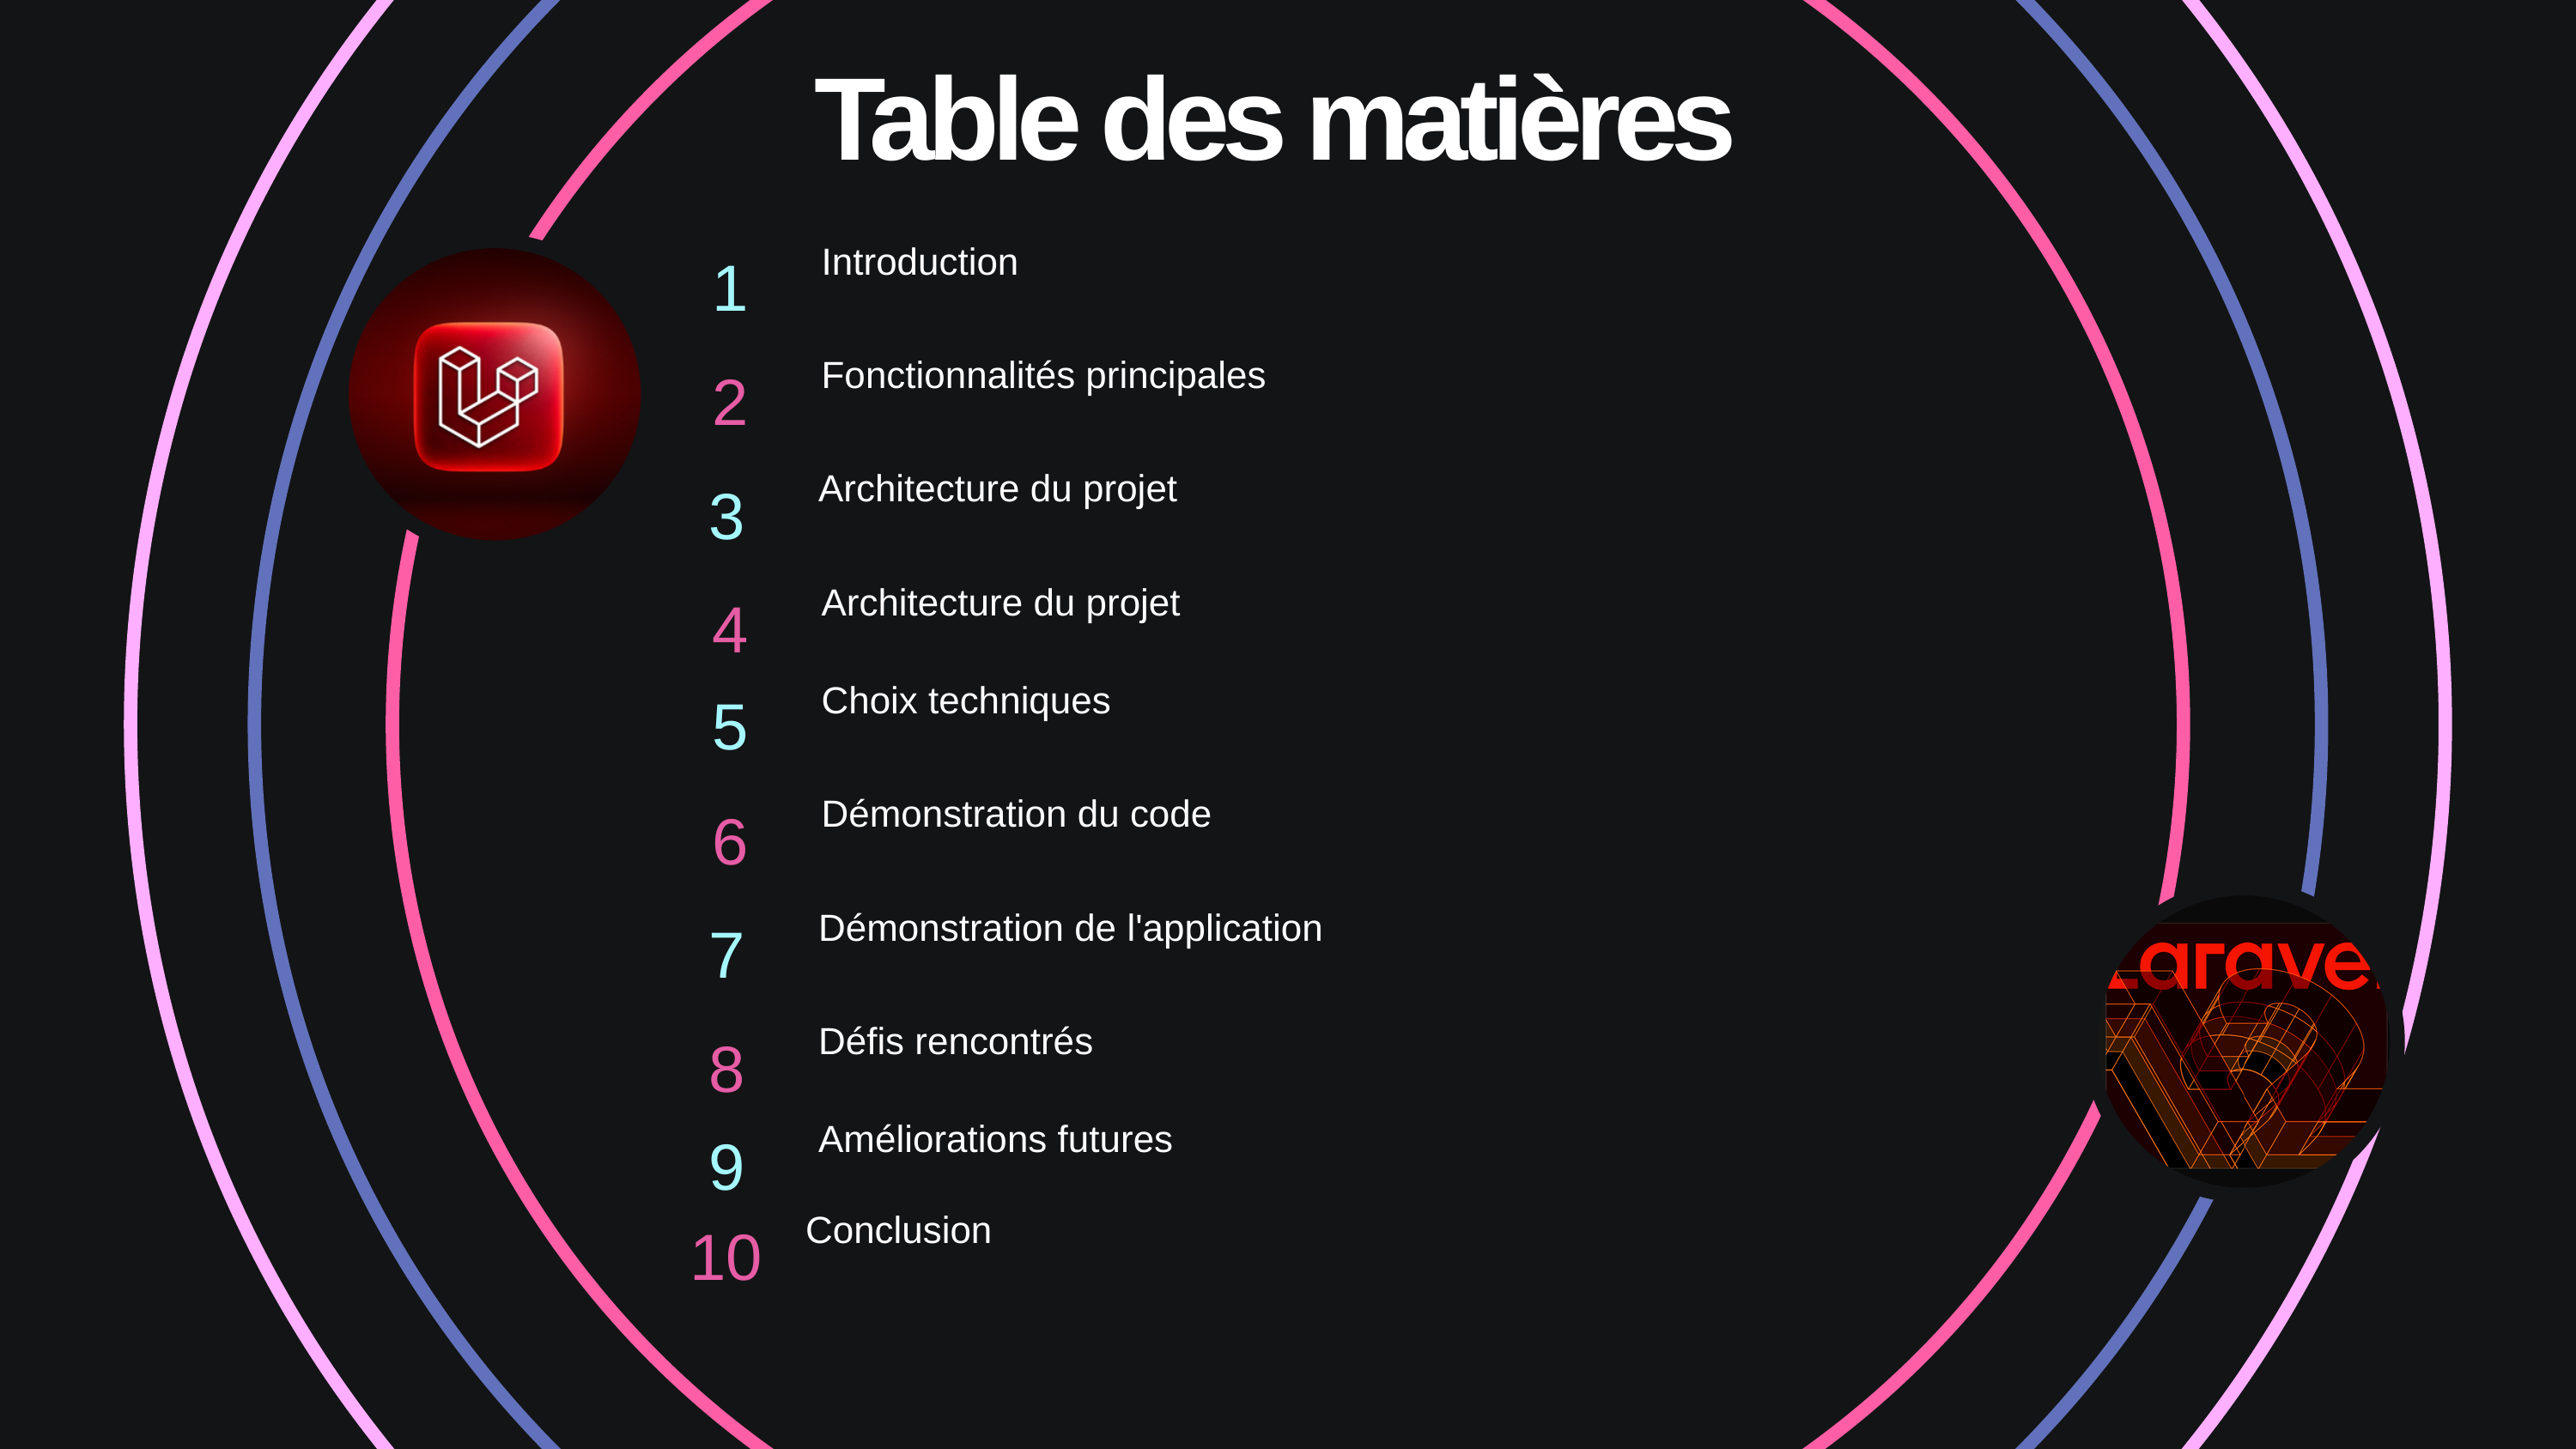

Table des matières

Introduction
1
Fonctionnalités principales
2
Architecture du projet
3
Architecture du projet
4
Choix techniques
5
Démonstration du code
6

Démonstration de l'application
7
Défis rencontrés
8
Améliorations futures
9
Conclusion
10